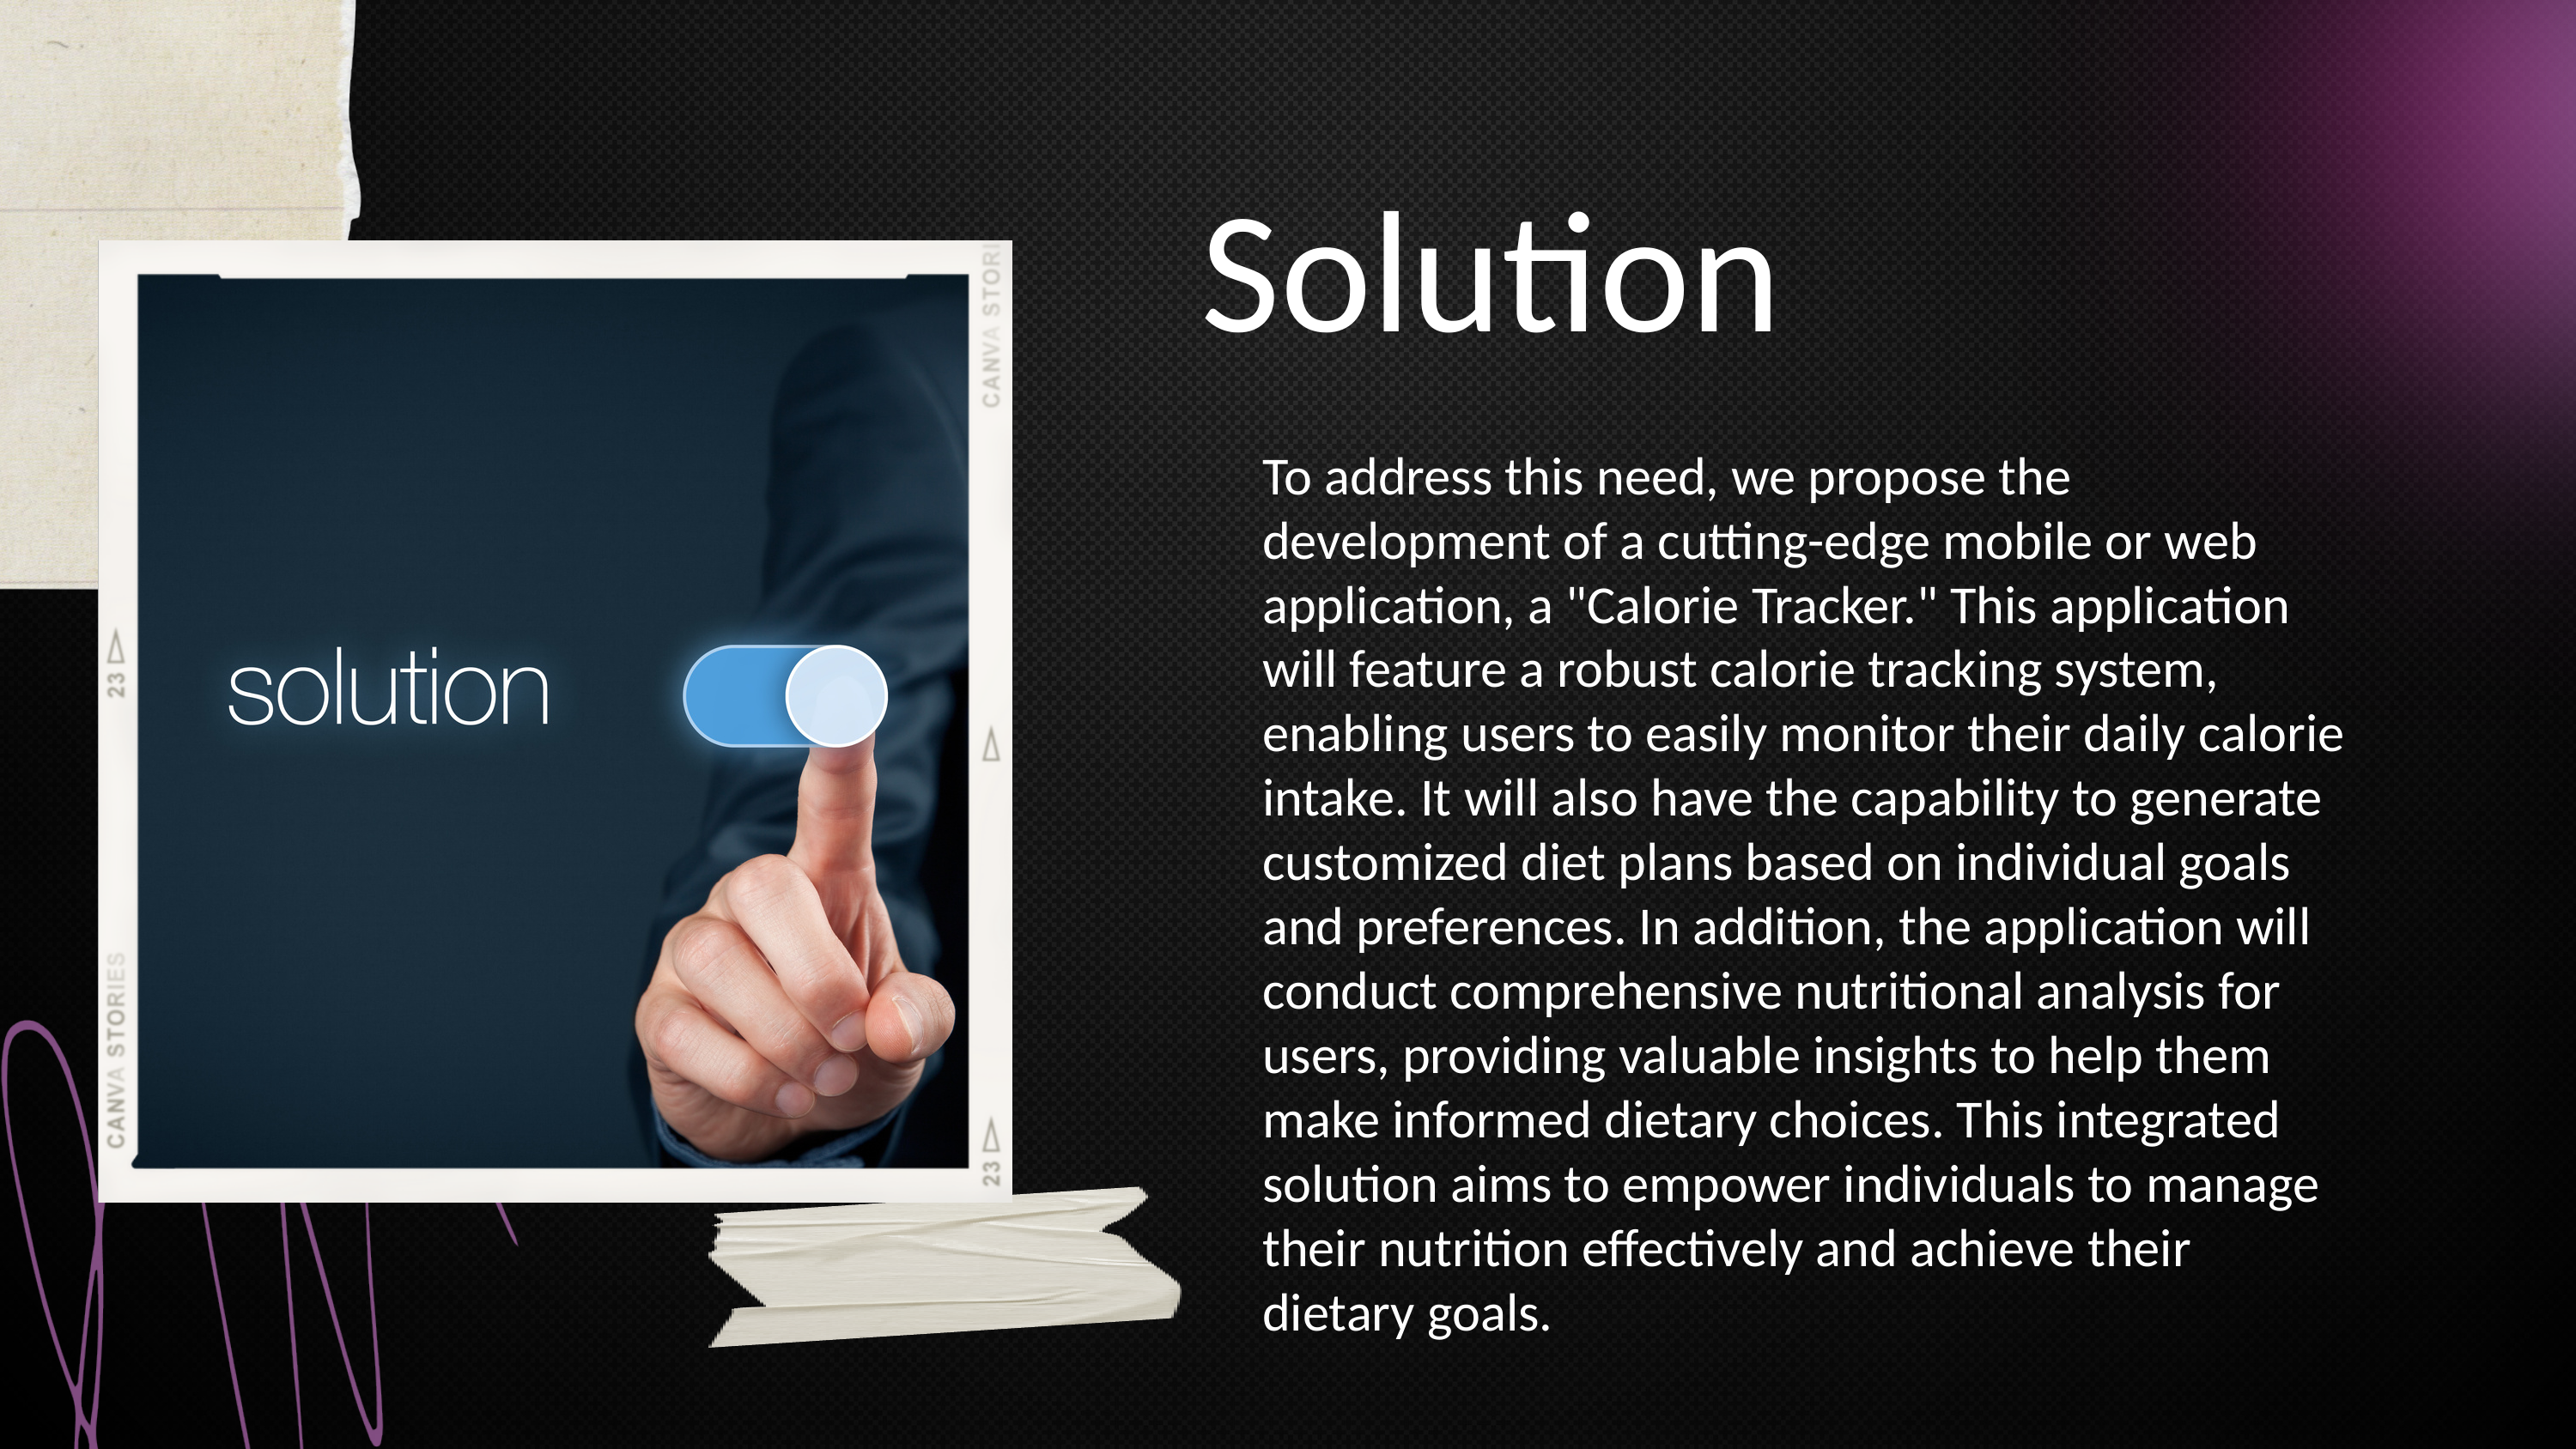

jhd

Solution

To address this need, we propose the development of a cutting-edge mobile or web application, a "Calorie Tracker." This application will feature a robust calorie tracking system, enabling users to easily monitor their daily calorie intake. It will also have the capability to generate customized diet plans based on individual goals and preferences. In addition, the application will conduct comprehensive nutritional analysis for users, providing valuable insights to help them make informed dietary choices. This integrated solution aims to empower individuals to manage their nutrition effectively and achieve their dietary goals.